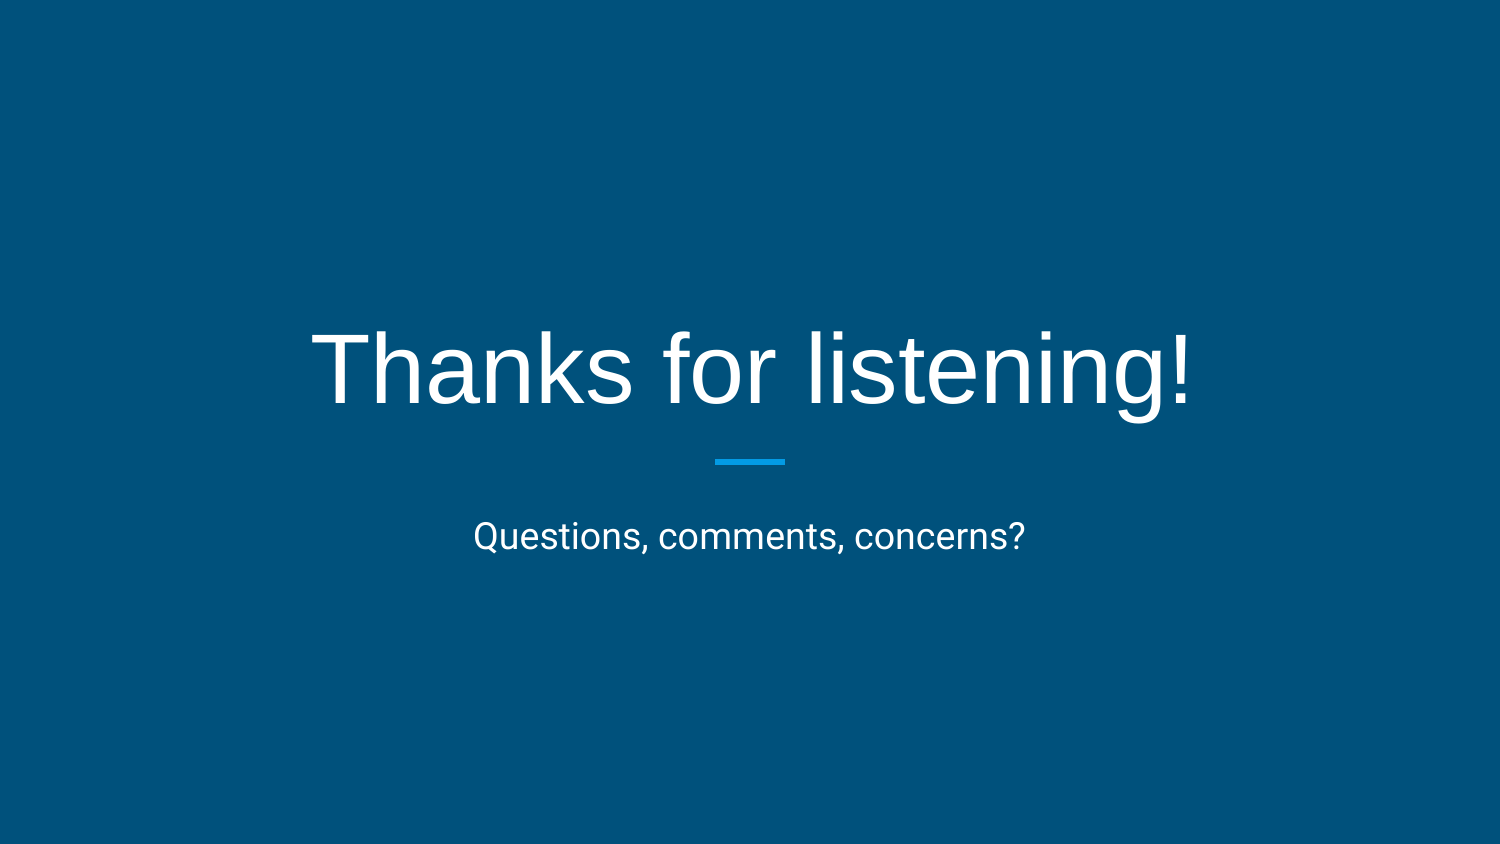

# Thanks for listening!
Questions, comments, concerns?